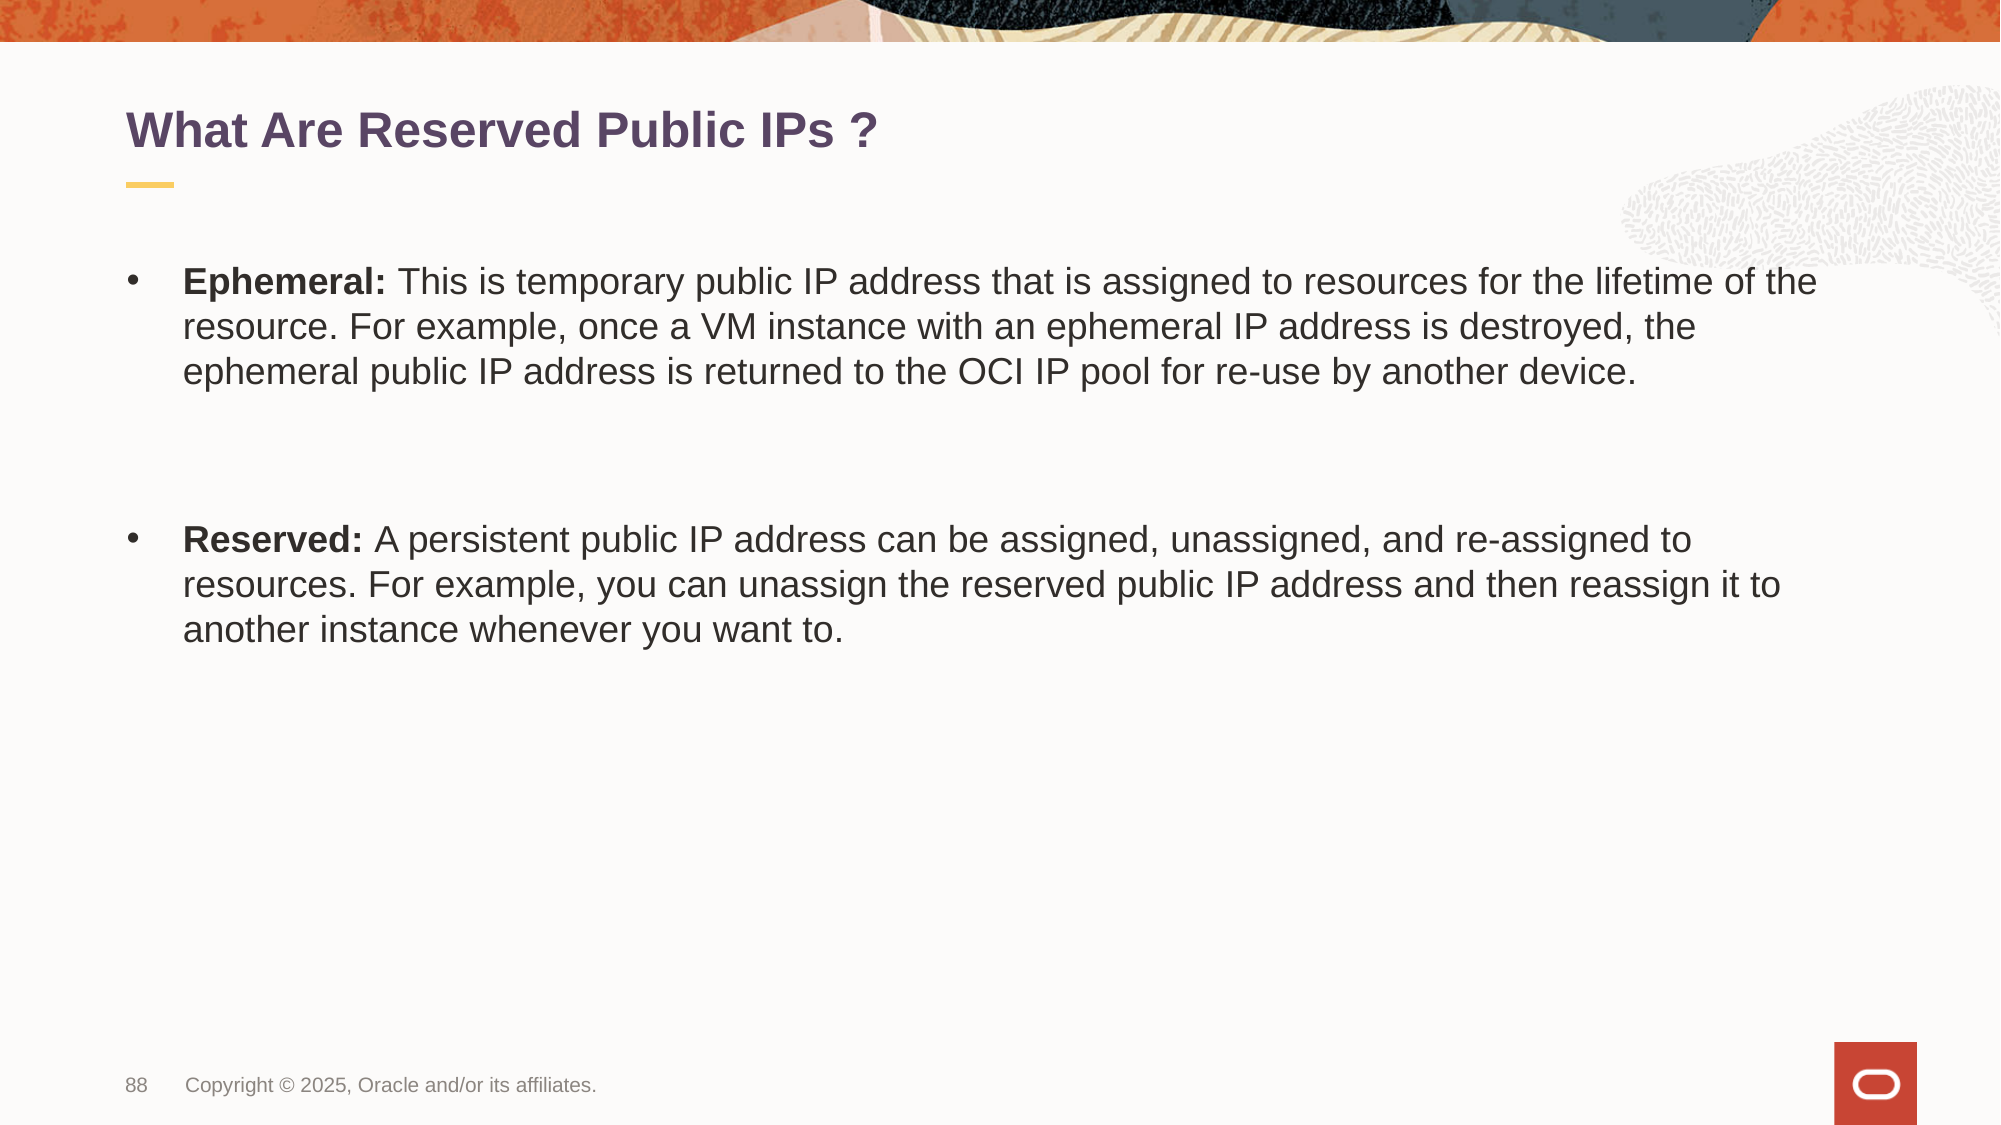

What Are Reserved Public IPs ?
Ephemeral: This is temporary public IP address that is assigned to resources for the lifetime of the resource. For example, once a VM instance with an ephemeral IP address is destroyed, the ephemeral public IP address is returned to the OCI IP pool for re-use by another device.

Reserved: A persistent public IP address can be assigned, unassigned, and re-assigned to resources. For example, you can unassign the reserved public IP address and then reassign it to another instance whenever you want to.
88
Copyright © 2025, Oracle and/or its affiliates.